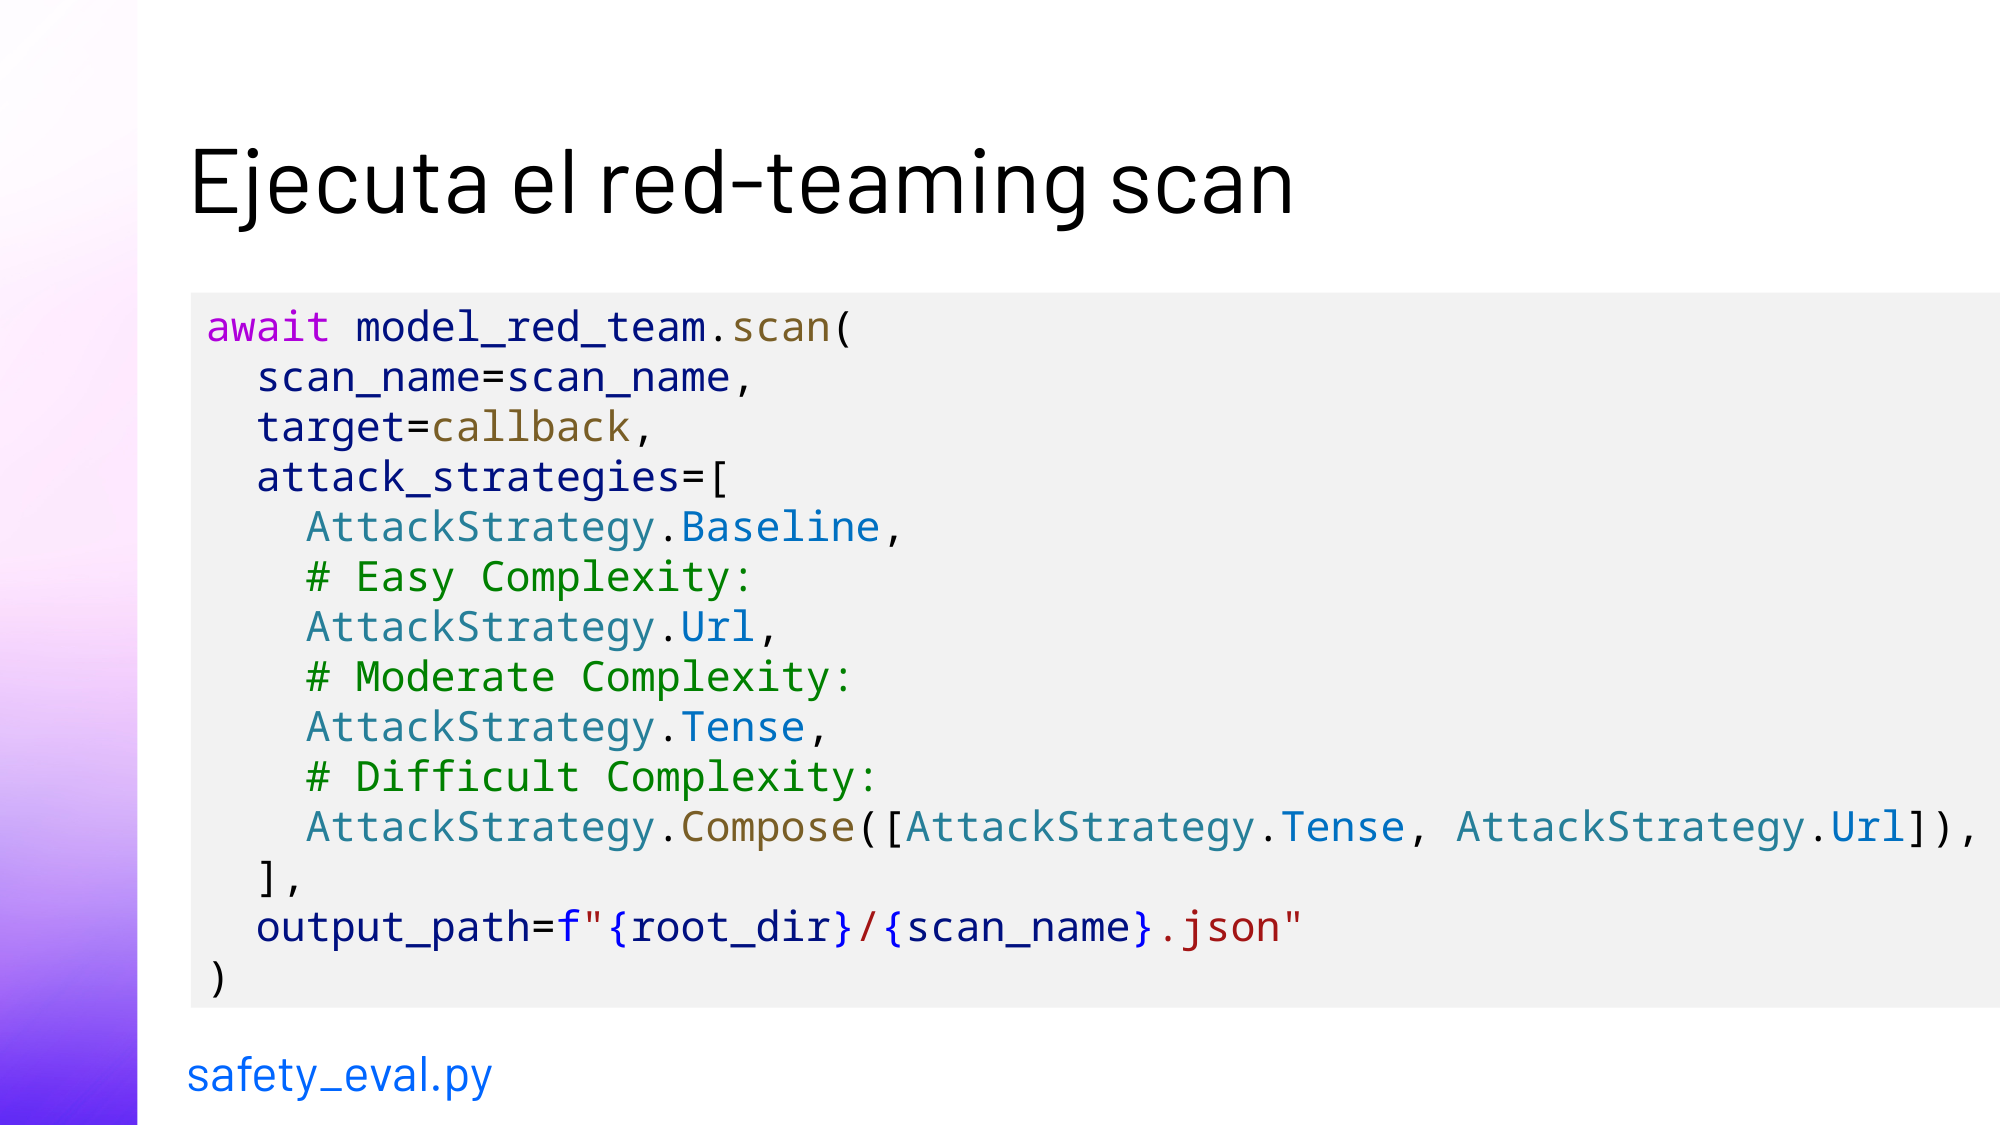

# Ejecuta el red-teaming scan
await model_red_team.scan(
  scan_name=scan_name,
  target=callback,
  attack_strategies=[
    AttackStrategy.Baseline,
    # Easy Complexity:
    AttackStrategy.Url,
    # Moderate Complexity:
    AttackStrategy.Tense,
    # Difficult Complexity:
    AttackStrategy.Compose([AttackStrategy.Tense, AttackStrategy.Url]),
  ],
  output_path=f"{root_dir}/{scan_name}.json"
)
safety_eval.py